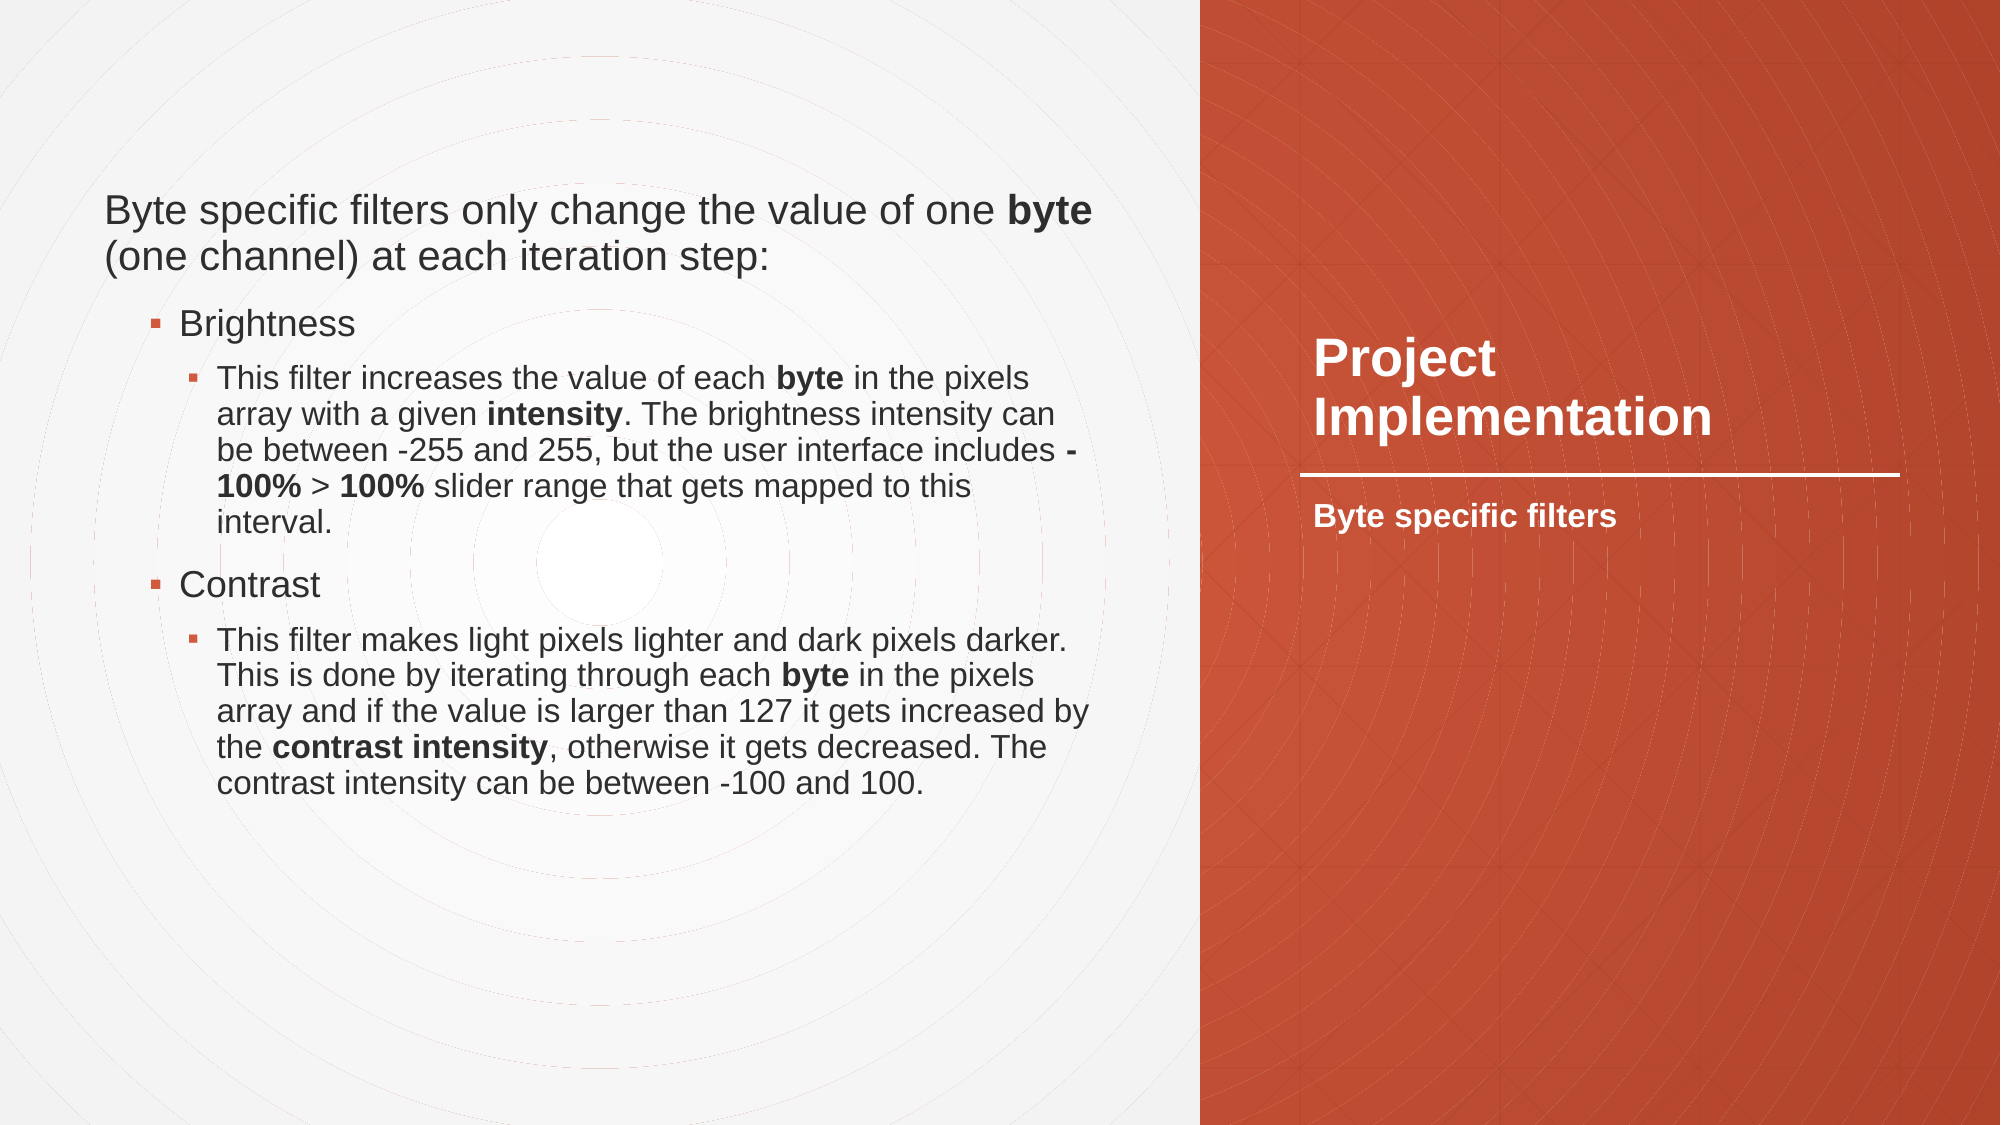

Byte specific filters only change the value of one byte (one channel) at each iteration step:
Brightness
This filter increases the value of each byte in the pixels array with a given intensity. The brightness intensity can be between -255 and 255, but the user interface includes -100% > 100% slider range that gets mapped to this interval.
Contrast
This filter makes light pixels lighter and dark pixels darker. This is done by iterating through each byte in the pixels array and if the value is larger than 127 it gets increased by the contrast intensity, otherwise it gets decreased. The contrast intensity can be between -100 and 100.

# Project Implementation
Byte specific filters